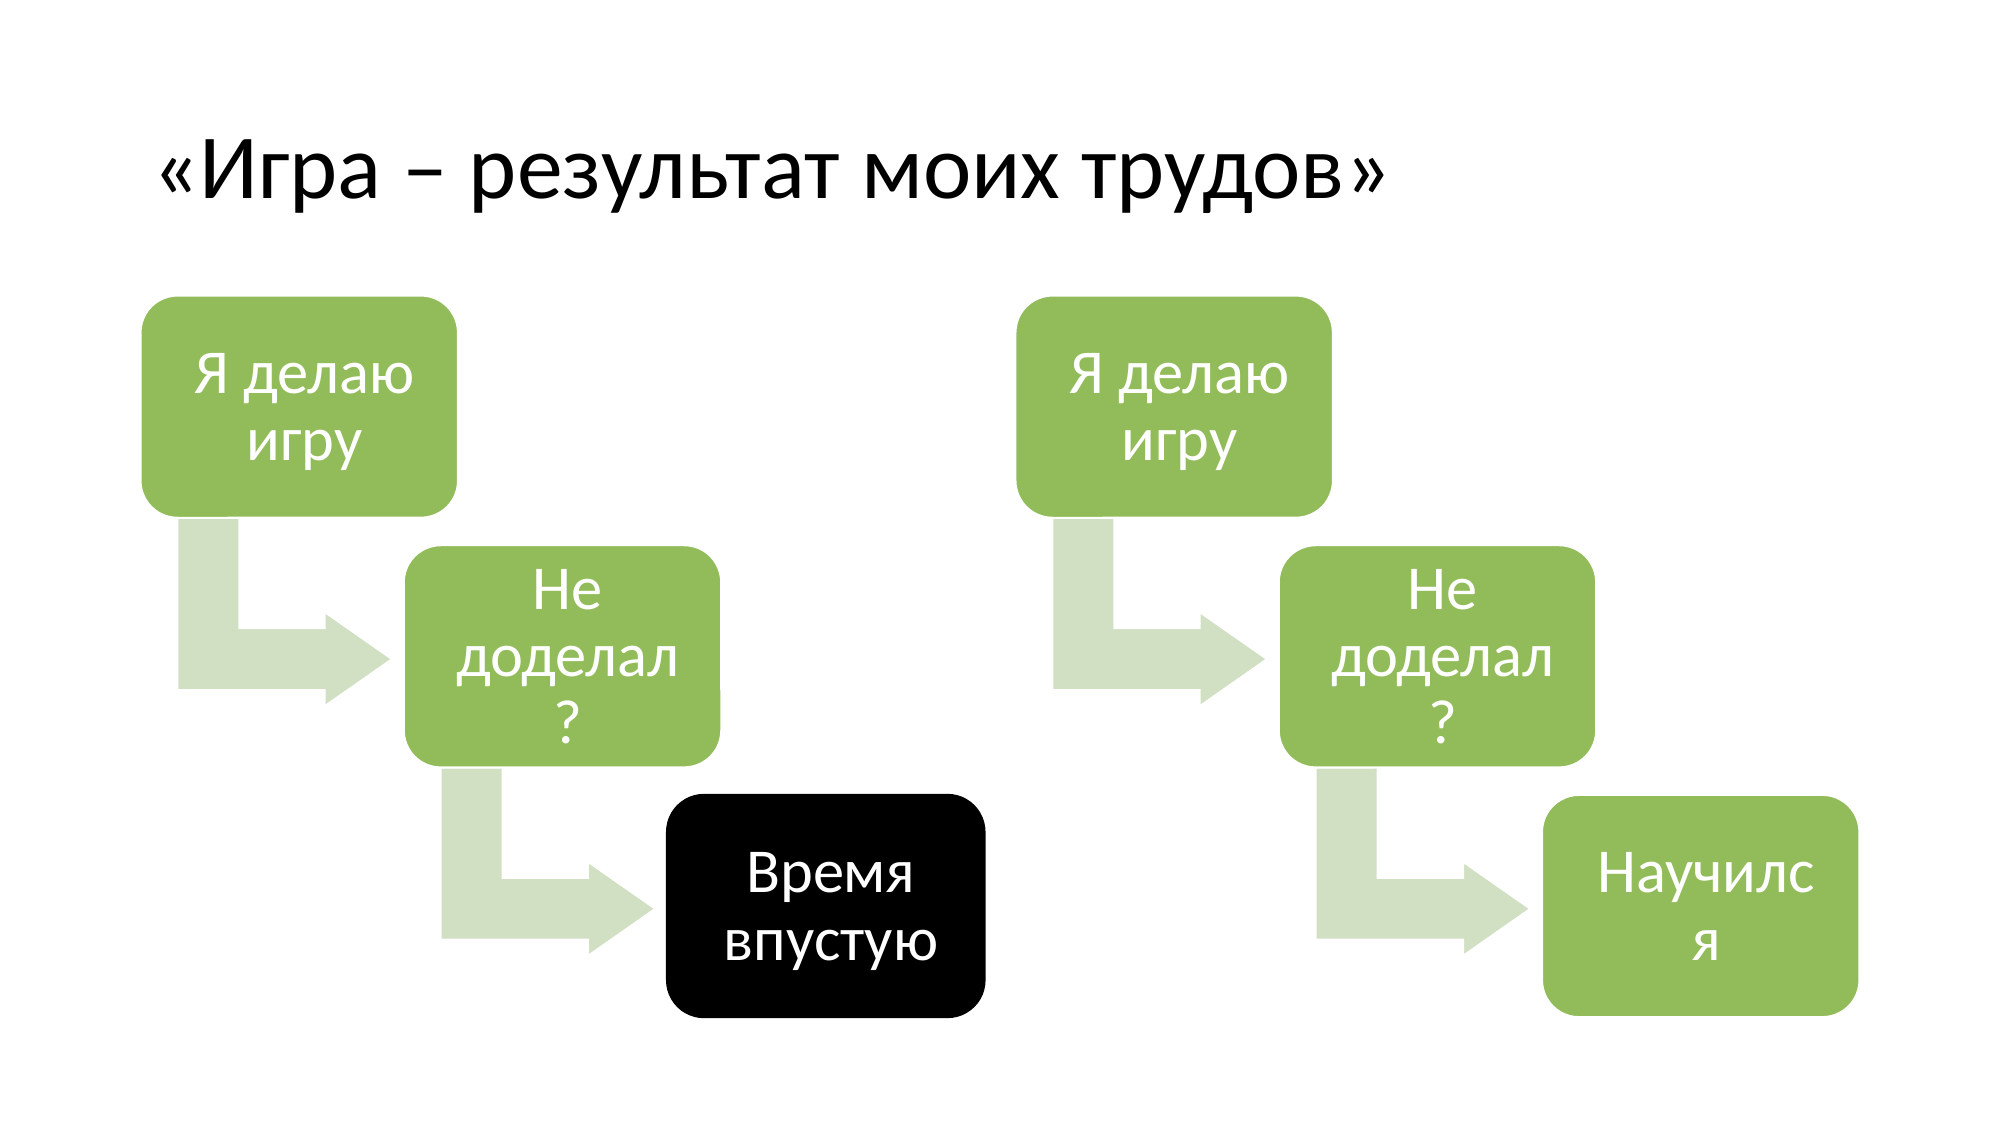

# «Игра – результат моих трудов»
Я делаю игру
Не доделал?
Время впустую
Я делаю игру
Не доделал?
Научился